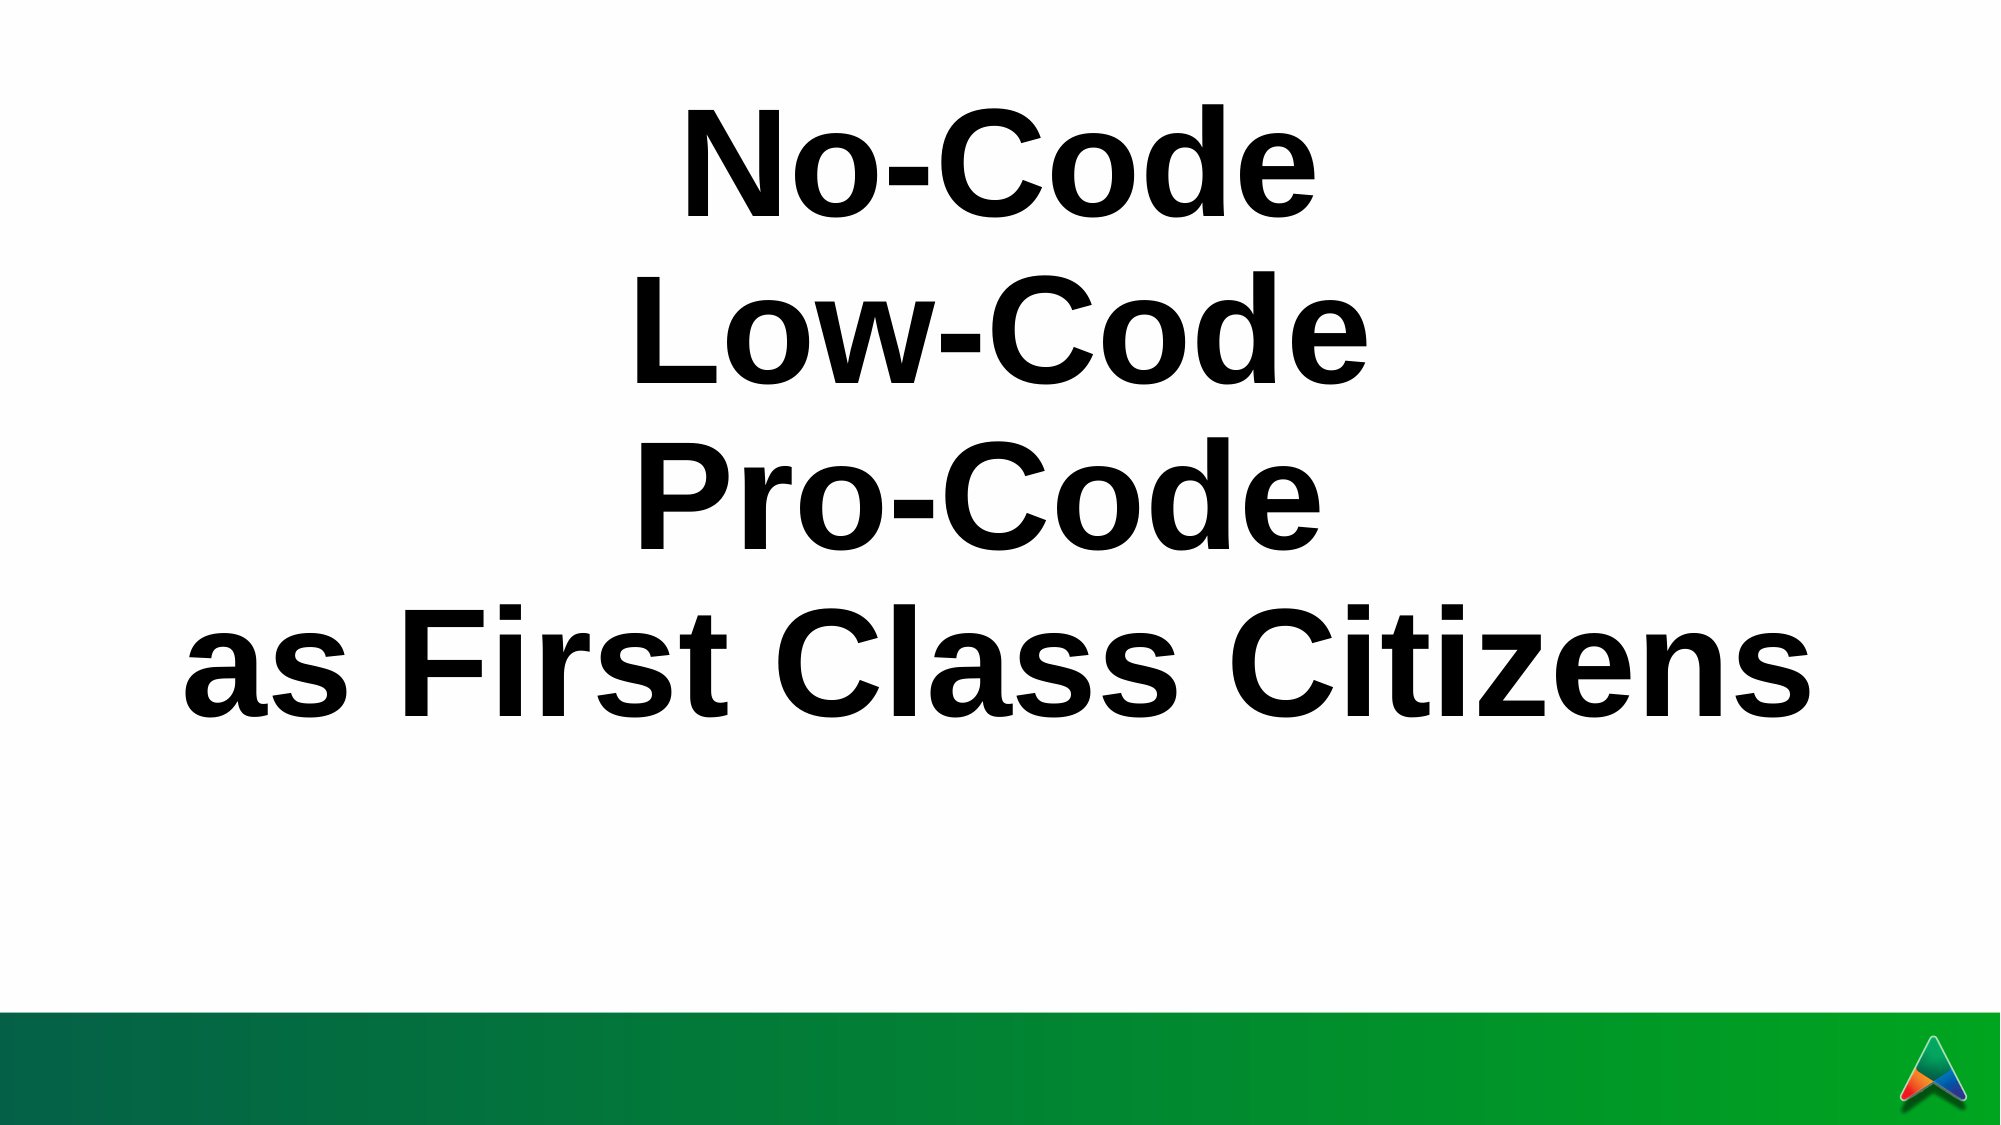

# No-Code Low-Code Pro-Code as First Class Citizens